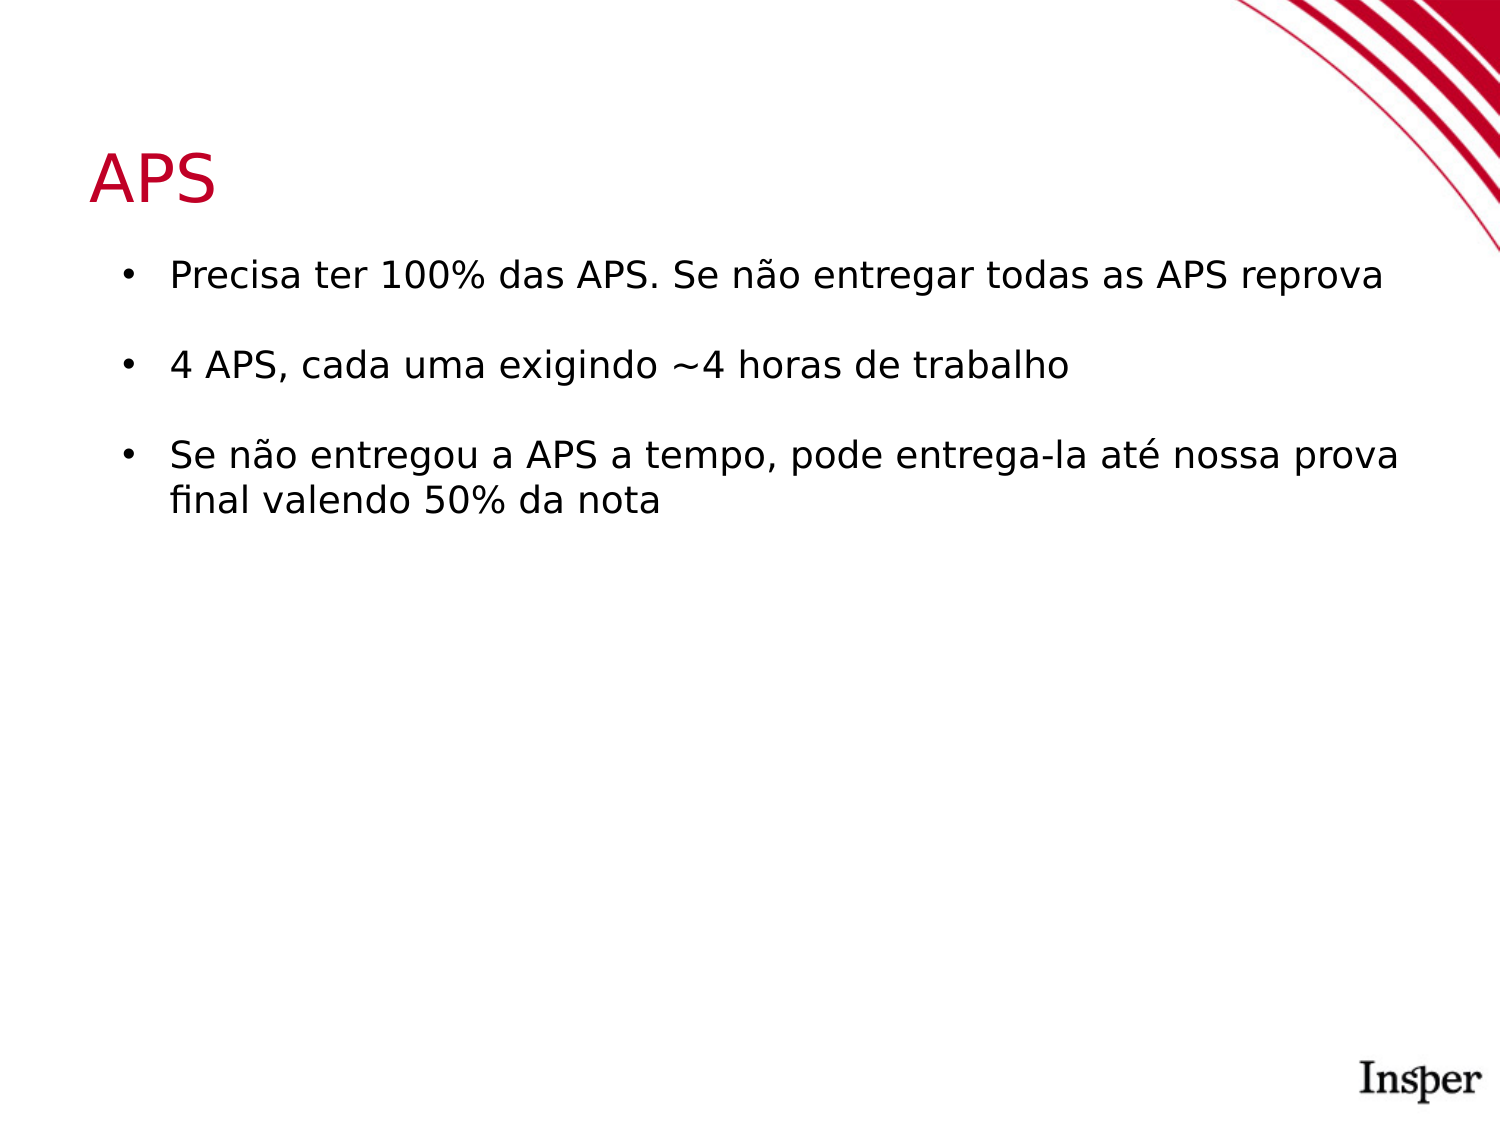

# APS
Precisa ter 100% das APS. Se não entregar todas as APS reprova

4 APS, cada uma exigindo ~4 horas de trabalho

Se não entregou a APS a tempo, pode entrega-la até nossa prova final valendo 50% da nota